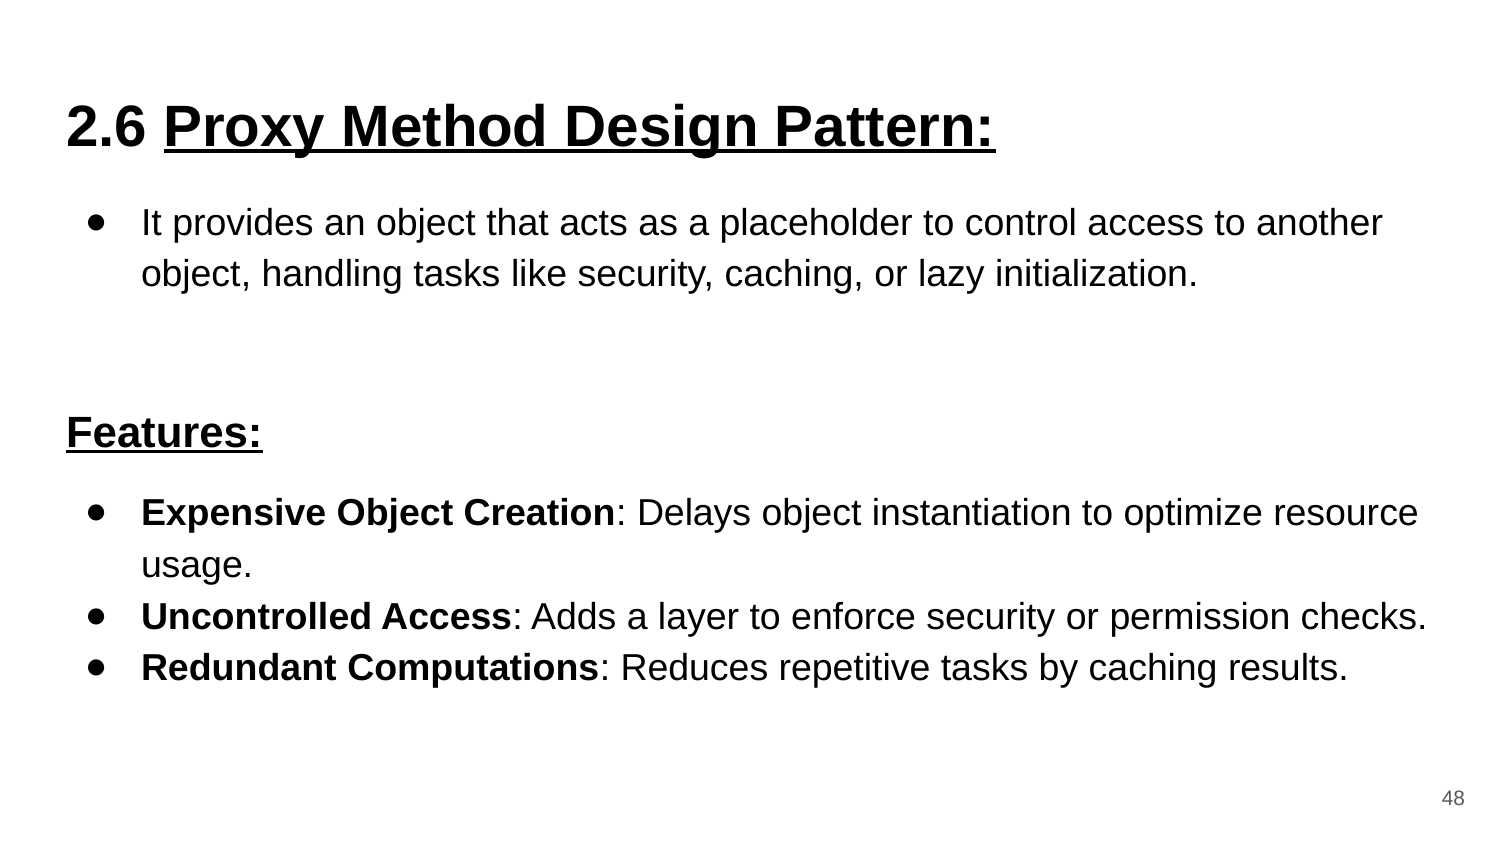

# 2.6 Proxy Method Design Pattern:
It provides an object that acts as a placeholder to control access to another object, handling tasks like security, caching, or lazy initialization.

Features:
Expensive Object Creation: Delays object instantiation to optimize resource usage.
Uncontrolled Access: Adds a layer to enforce security or permission checks.
Redundant Computations: Reduces repetitive tasks by caching results.

48